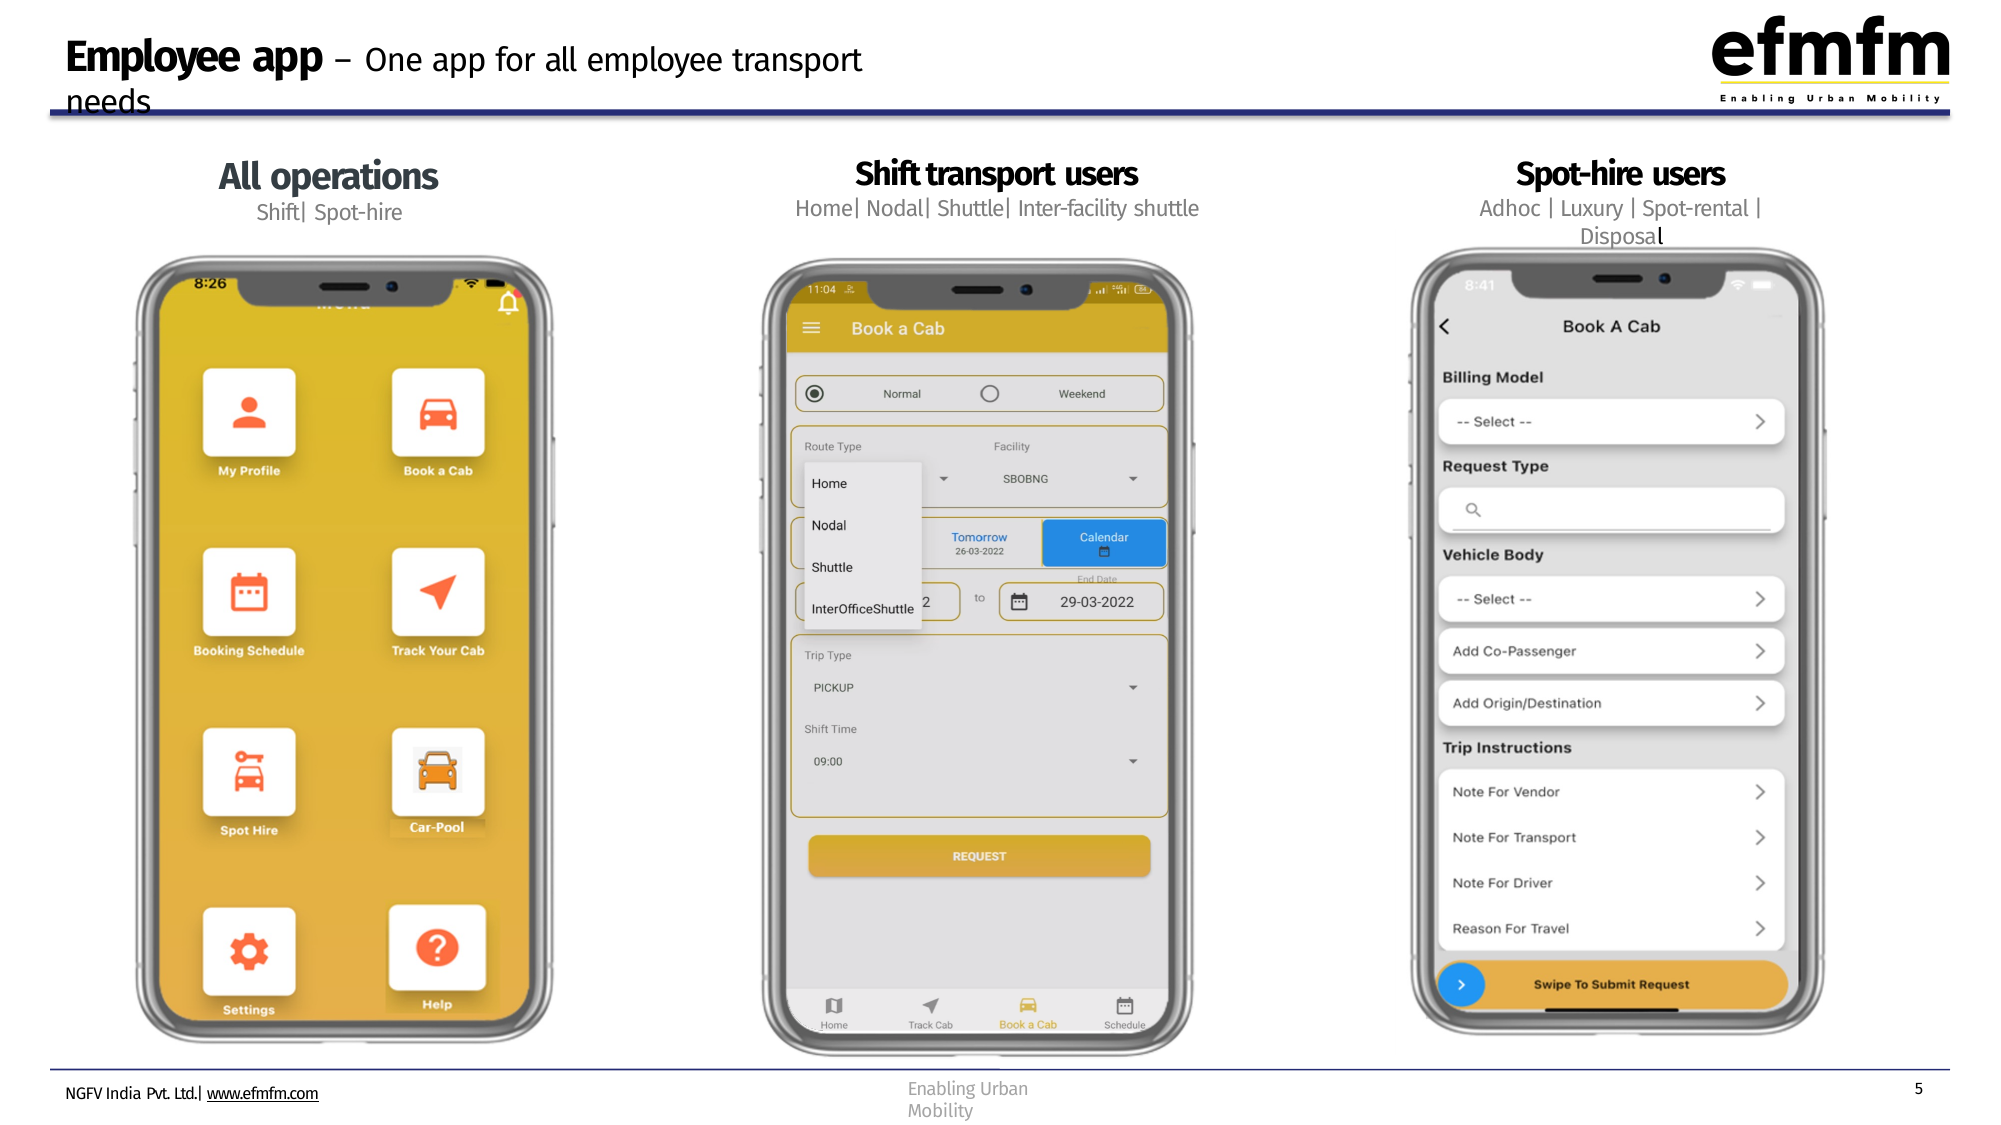

# Employee app – One app for all employee transport needs
Shift transport users
Home| Nodal| Shuttle| Inter-facility shuttle
Spot-hire users
Adhoc | Luxury | Spot-rental | Disposal
All operations
Shift| Spot-hire

Enabling Urban Mobility
5
NGFV India Pvt. Ltd.| www.efmfm.com